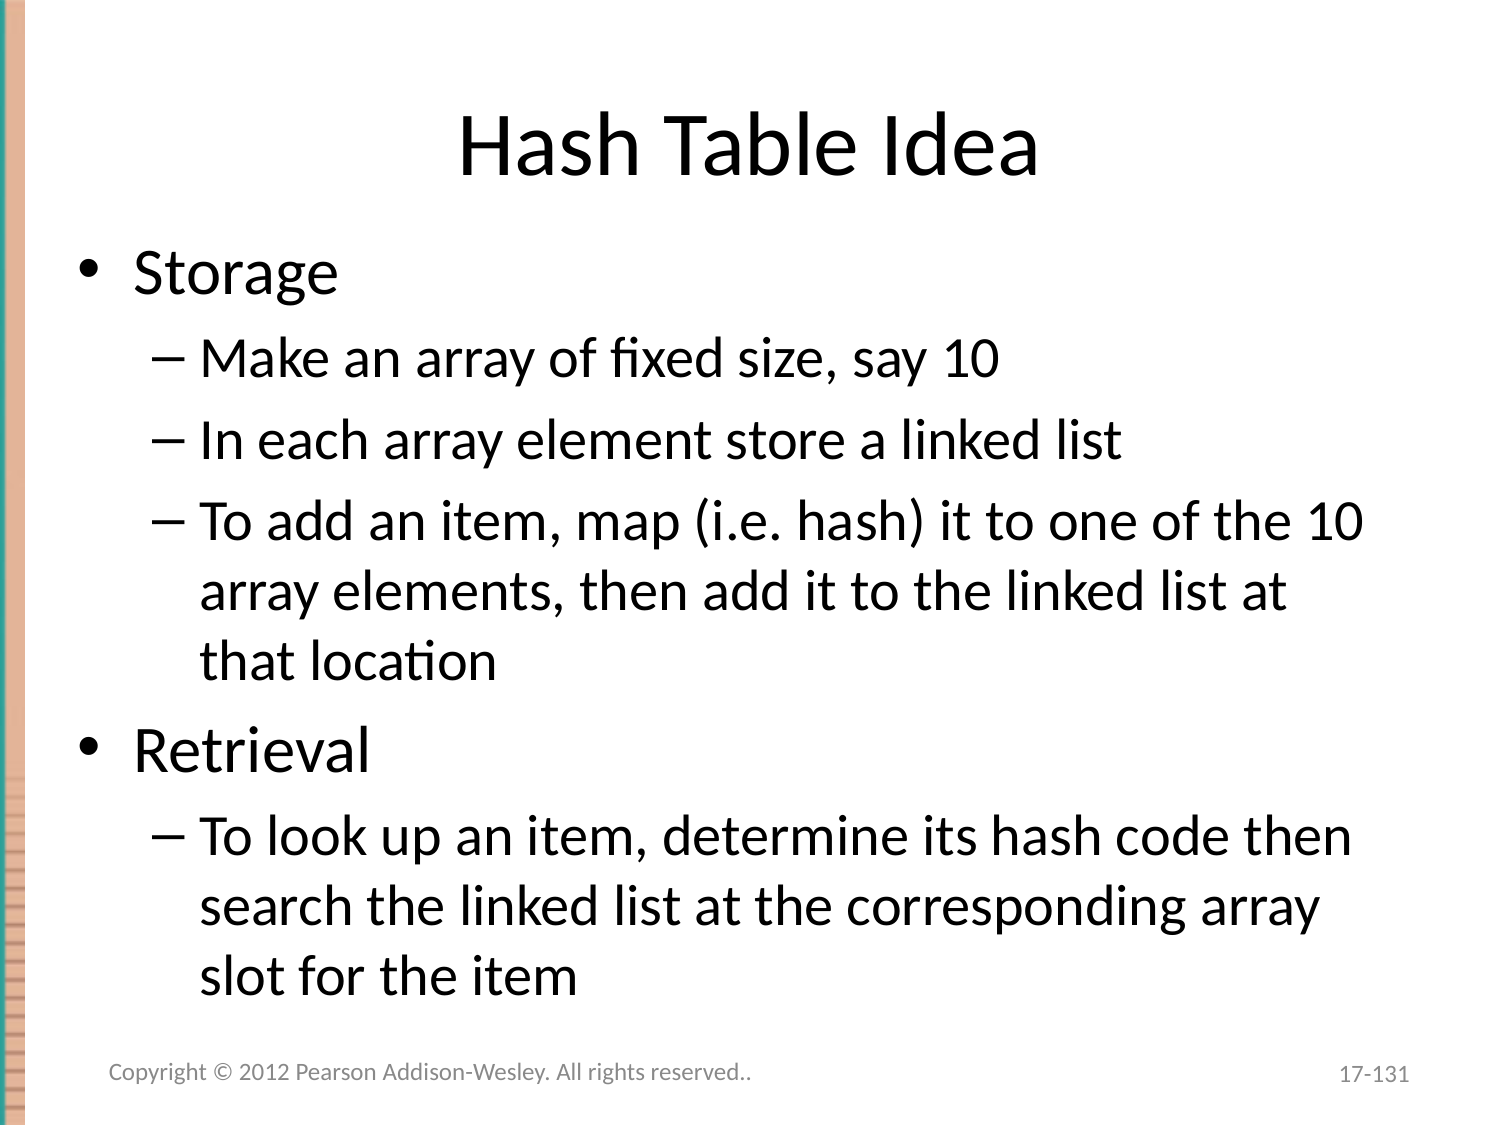

# Hash Table Idea
Storage
Make an array of fixed size, say 10
In each array element store a linked list
To add an item, map (i.e. hash) it to one of the 10 array elements, then add it to the linked list at that location
Retrieval
To look up an item, determine its hash code then search the linked list at the corresponding array slot for the item
Copyright © 2012 Pearson Addison-Wesley. All rights reserved..
17-131